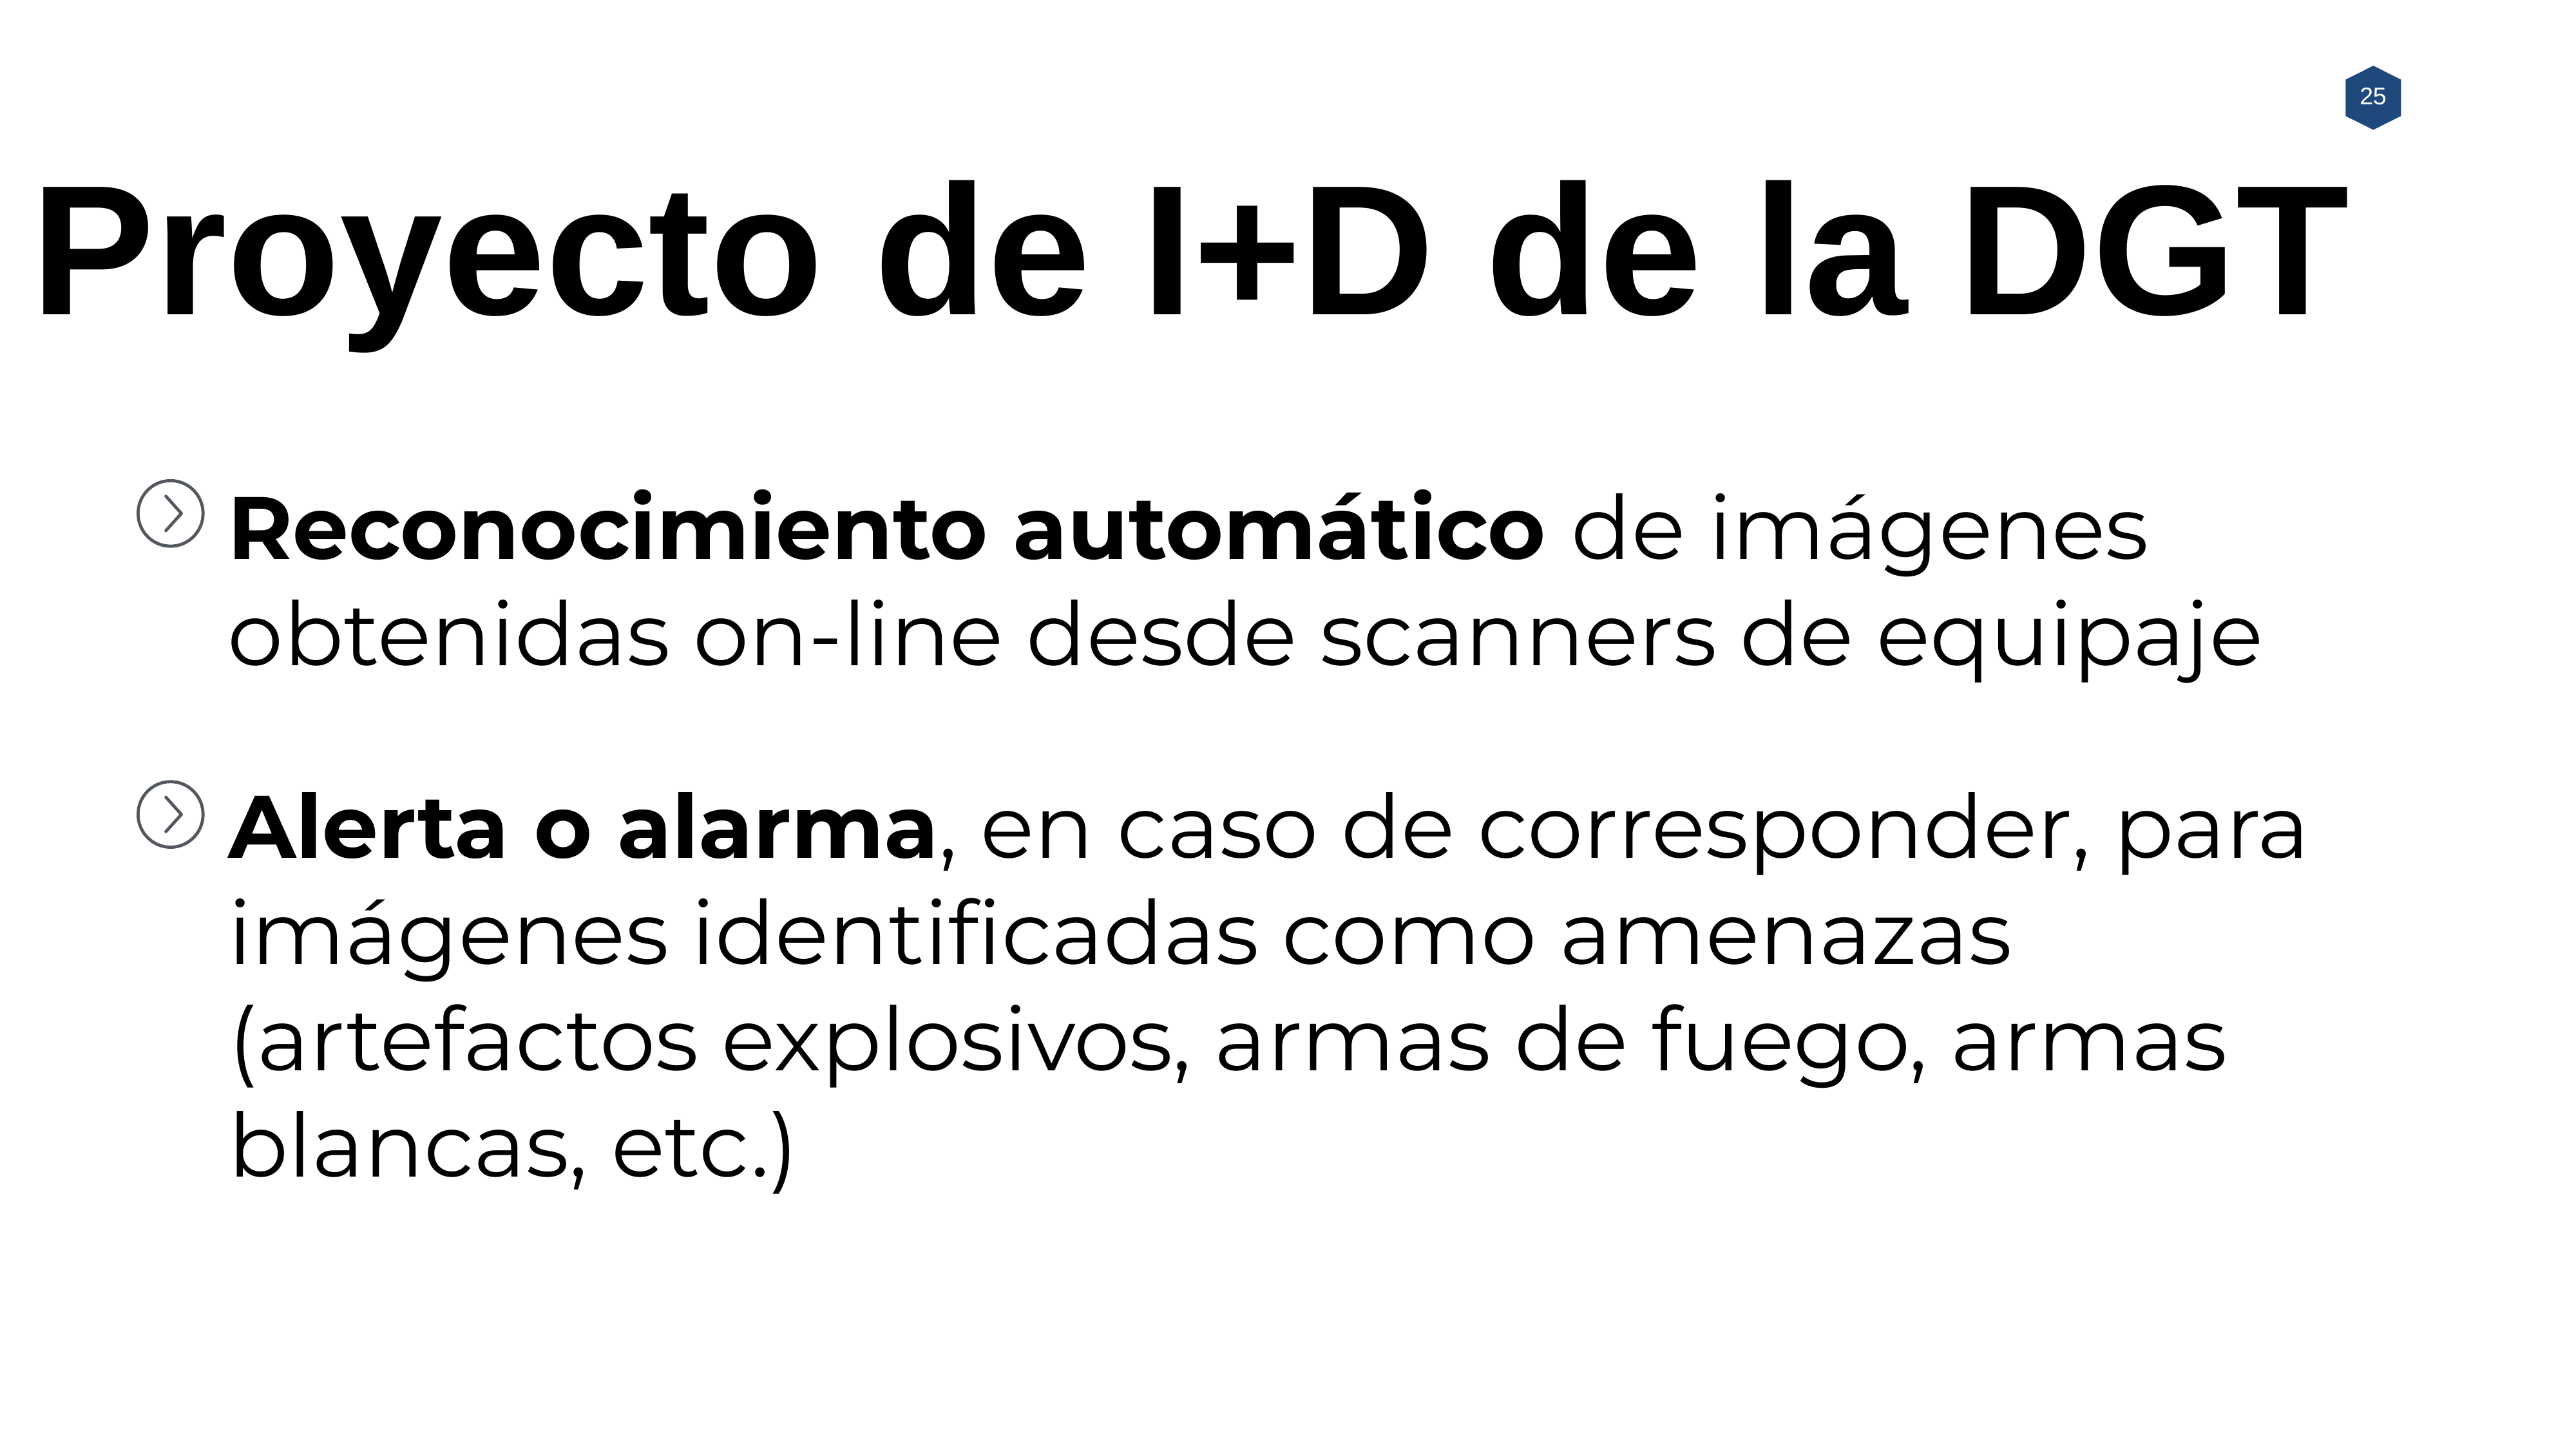

Proyecto de I+D de la DGT

Reconocimiento automático de imágenes obtenidas on-line desde scanners de equipaje

Alerta o alarma, en caso de corresponder, para imágenes identificadas como amenazas (artefactos explosivos, armas de fuego, armas blancas, etc.)